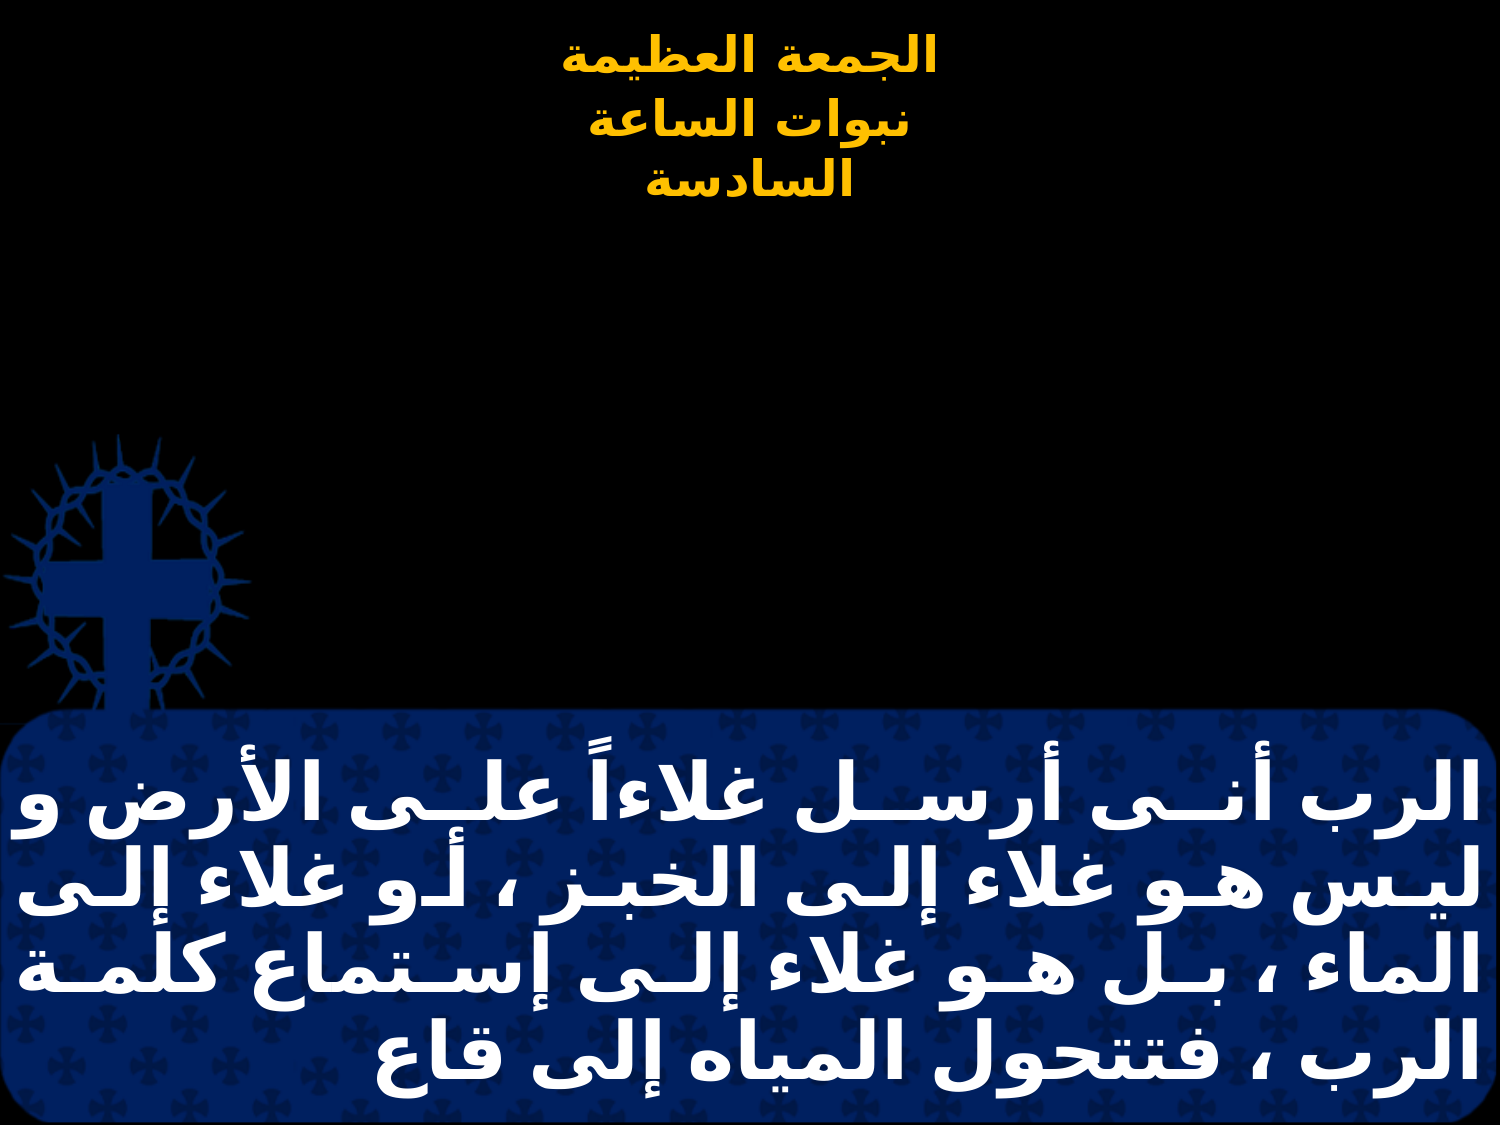

# الرب أنى أرسل غلاءاً على الأرض و ليس هو غلاء إلى الخبز ، أو غلاء إلى الماء ، بل هو غلاء إلى إستماع كلمة الرب ، فتتحول المياه إلى قاع